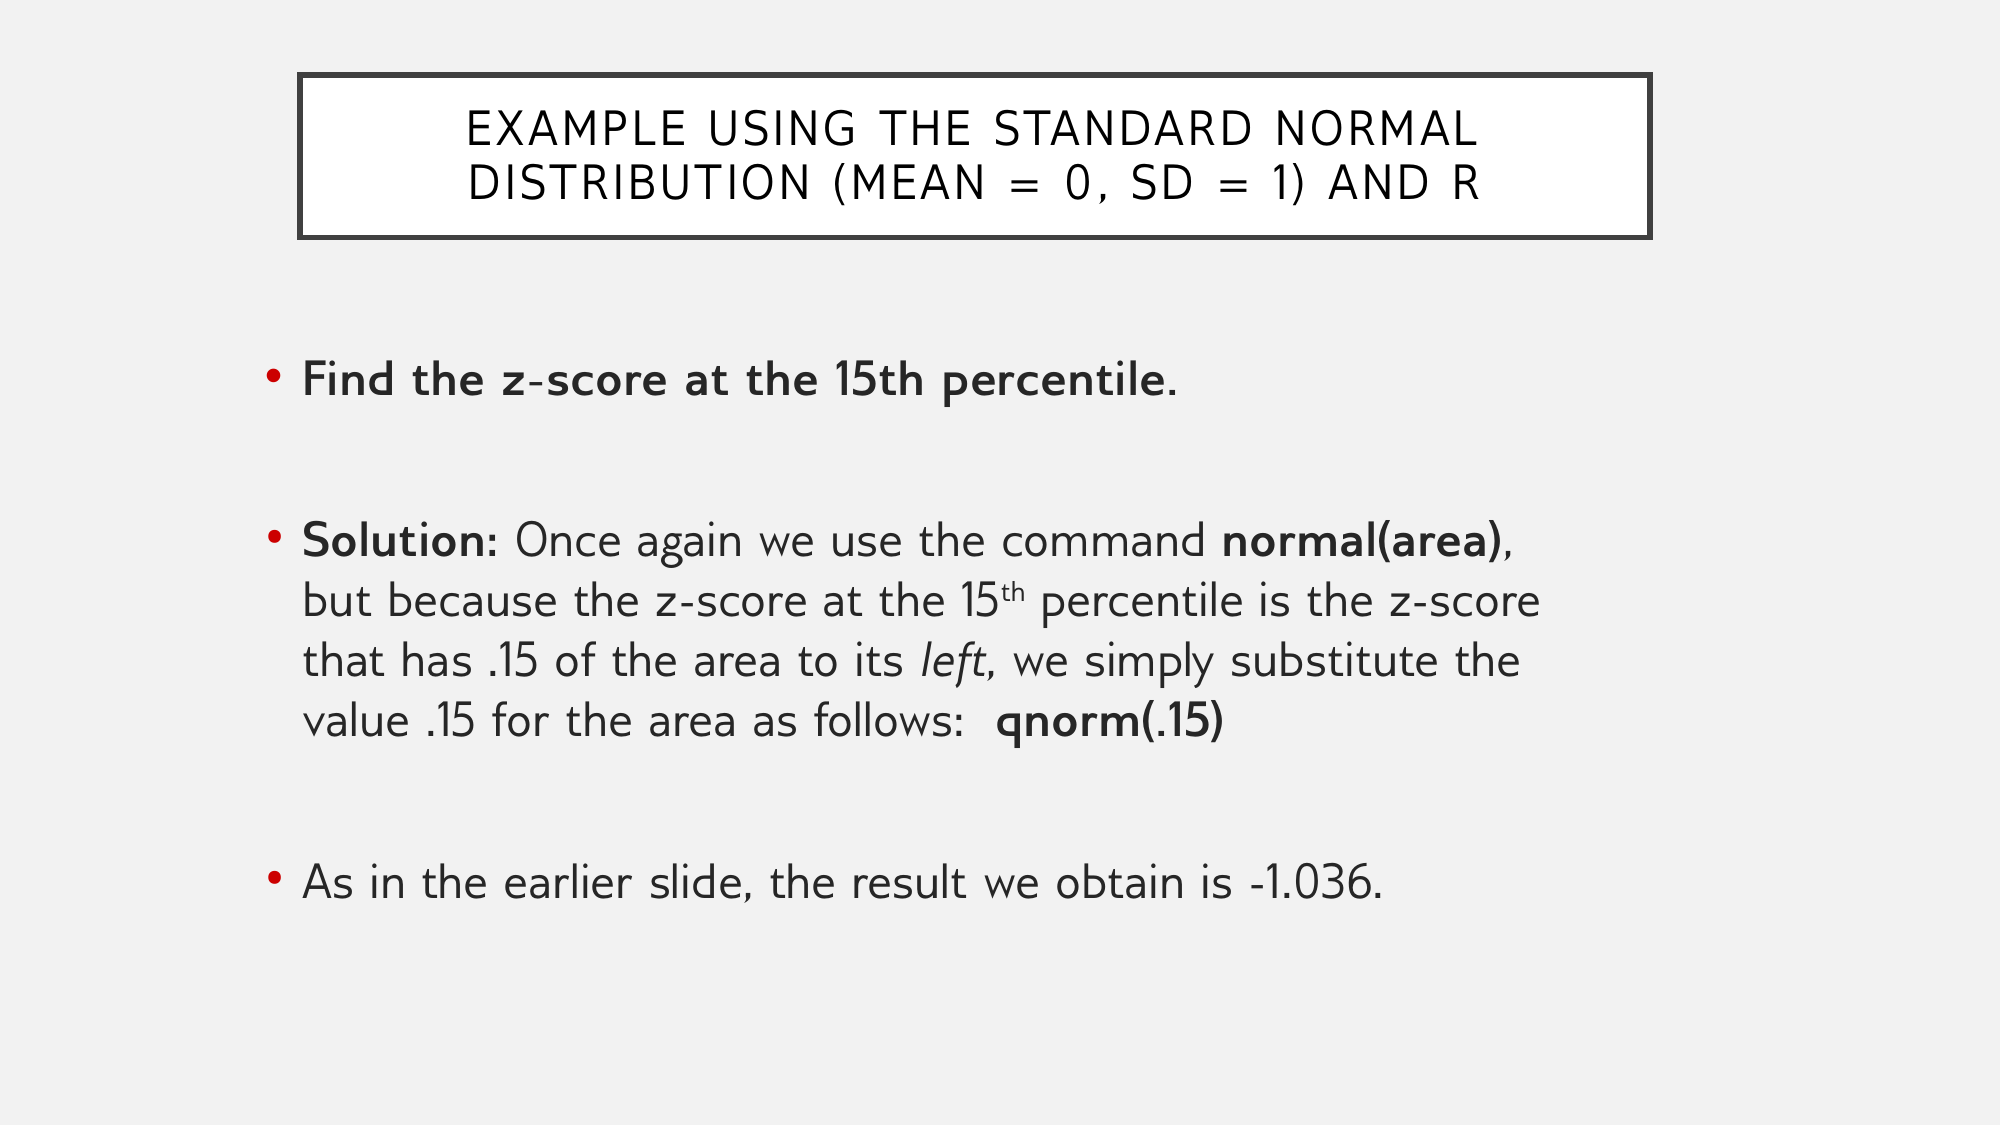

Example Using the Standard Normal Distribution (mean = 0, sd = 1) and r
Find the z-score at the 15th percentile.

Solution: Once again we use the command normal(area), but because the z-score at the 15th percentile is the z-score that has .15 of the area to its left, we simply substitute the value .15 for the area as follows:  qnorm(.15)

As in the earlier slide, the result we obtain is -1.036.